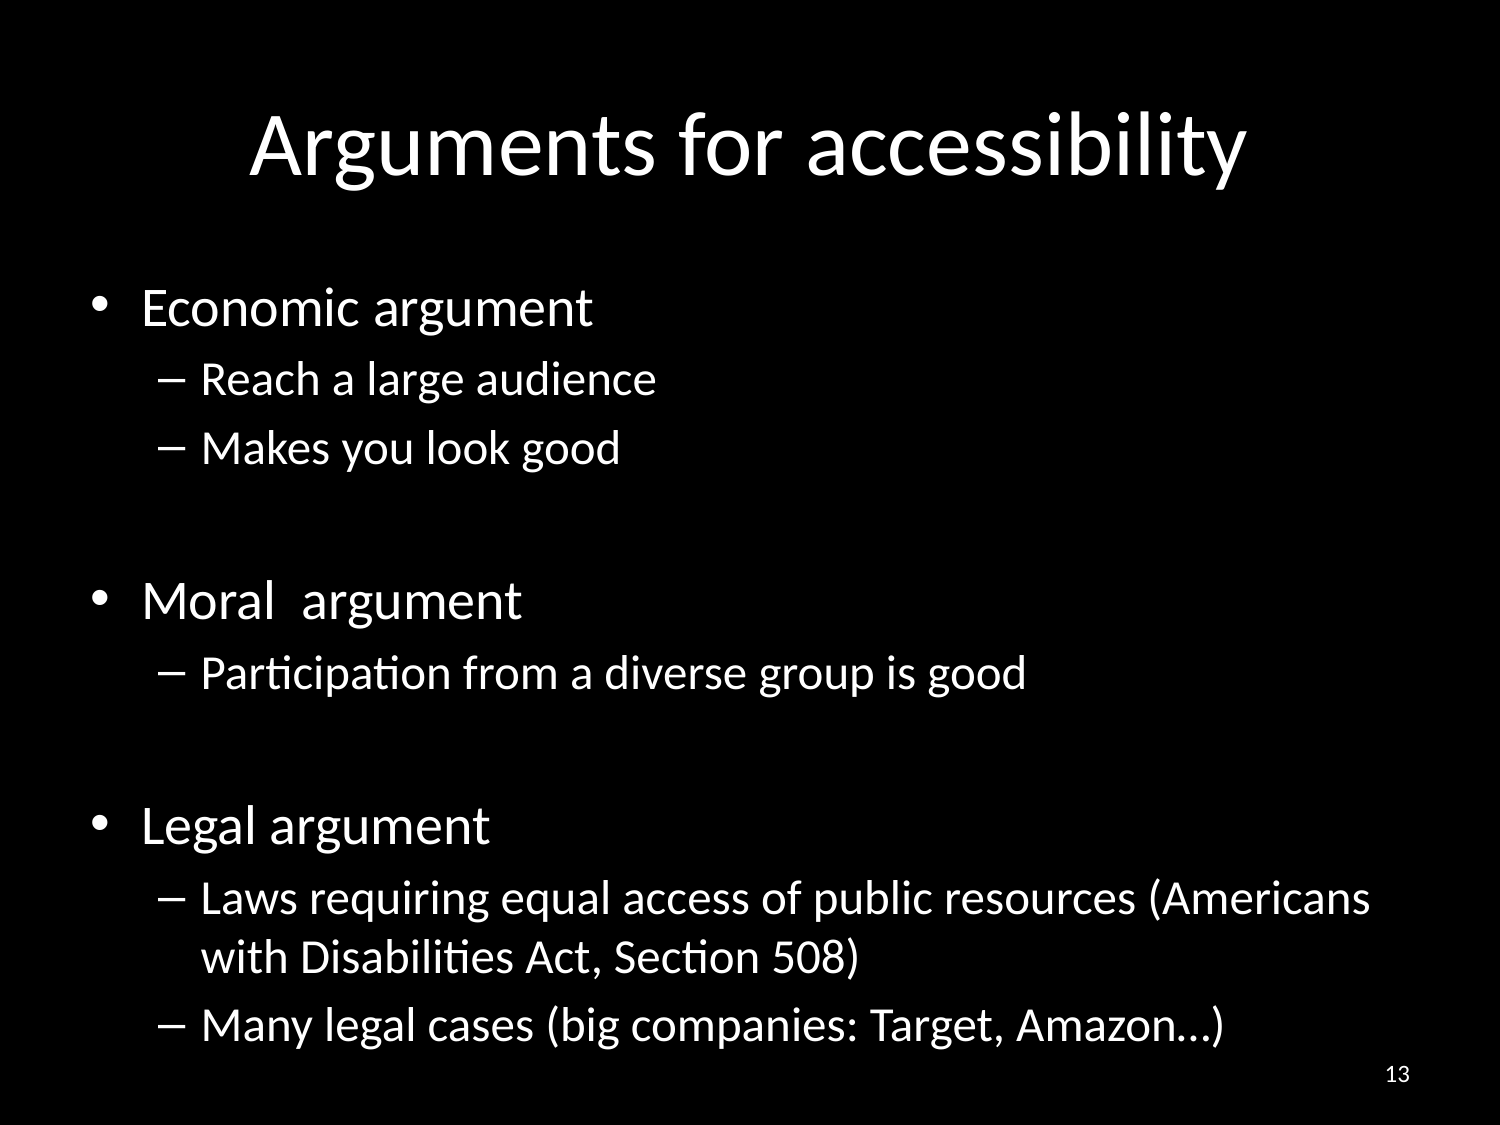

# Arguments for accessibility
Economic argument
Reach a large audience
Makes you look good

Moral  argument
Participation from a diverse group is good

Legal argument
Laws requiring equal access of public resources (Americans with Disabilities Act, Section 508)
Many legal cases (big companies: Target, Amazon…)
13